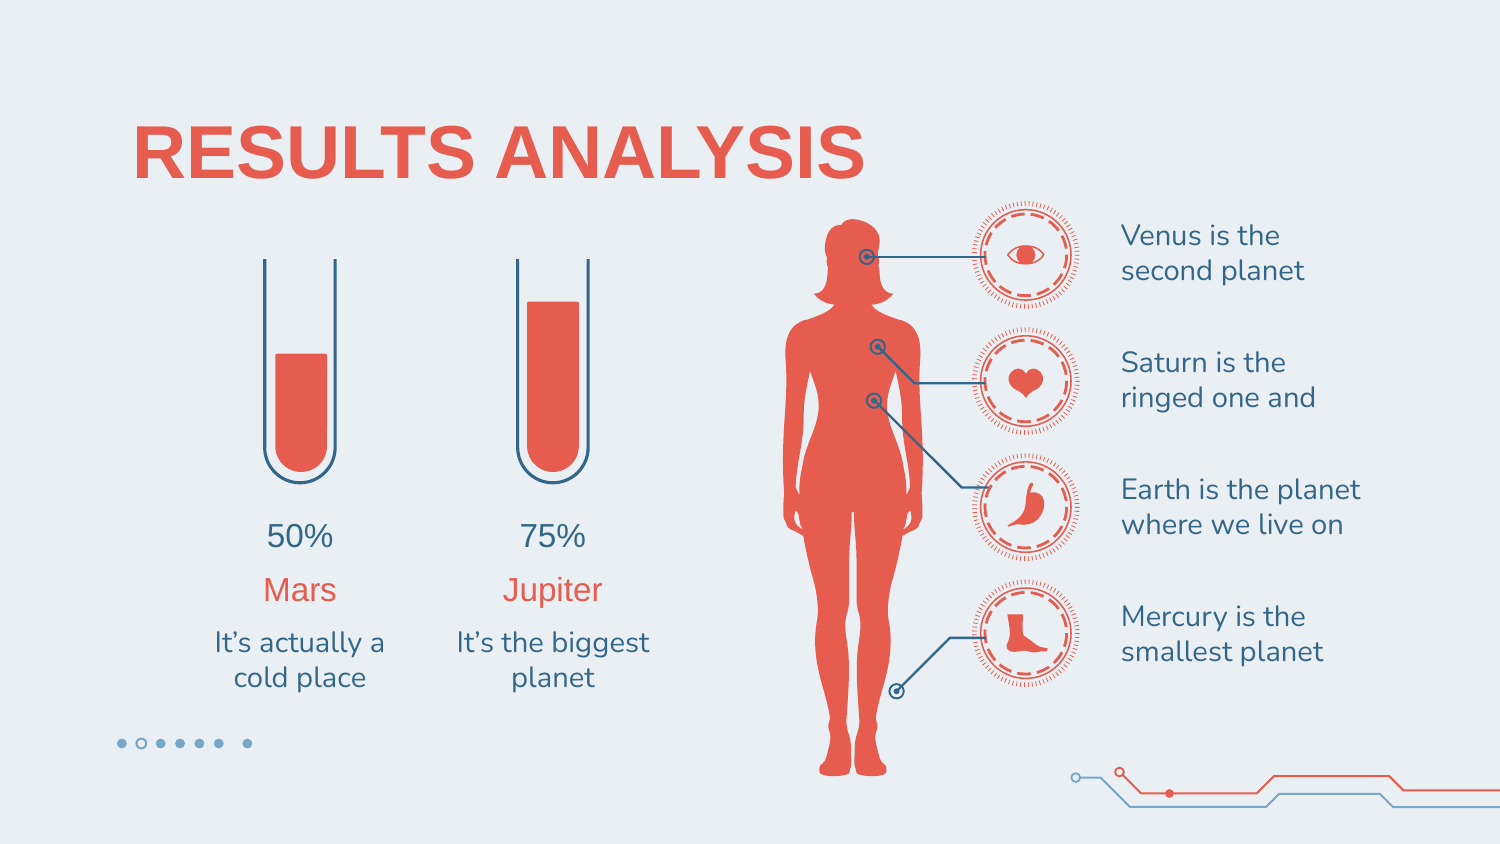

# RESULTS ANALYSIS

Venus is the second planet

Saturn is the ringed one and

Earth is the planet where we live on
50%
75%
Mars
Jupiter
Mercury is the smallest planet
It’s actually a cold place
It’s the biggest planet